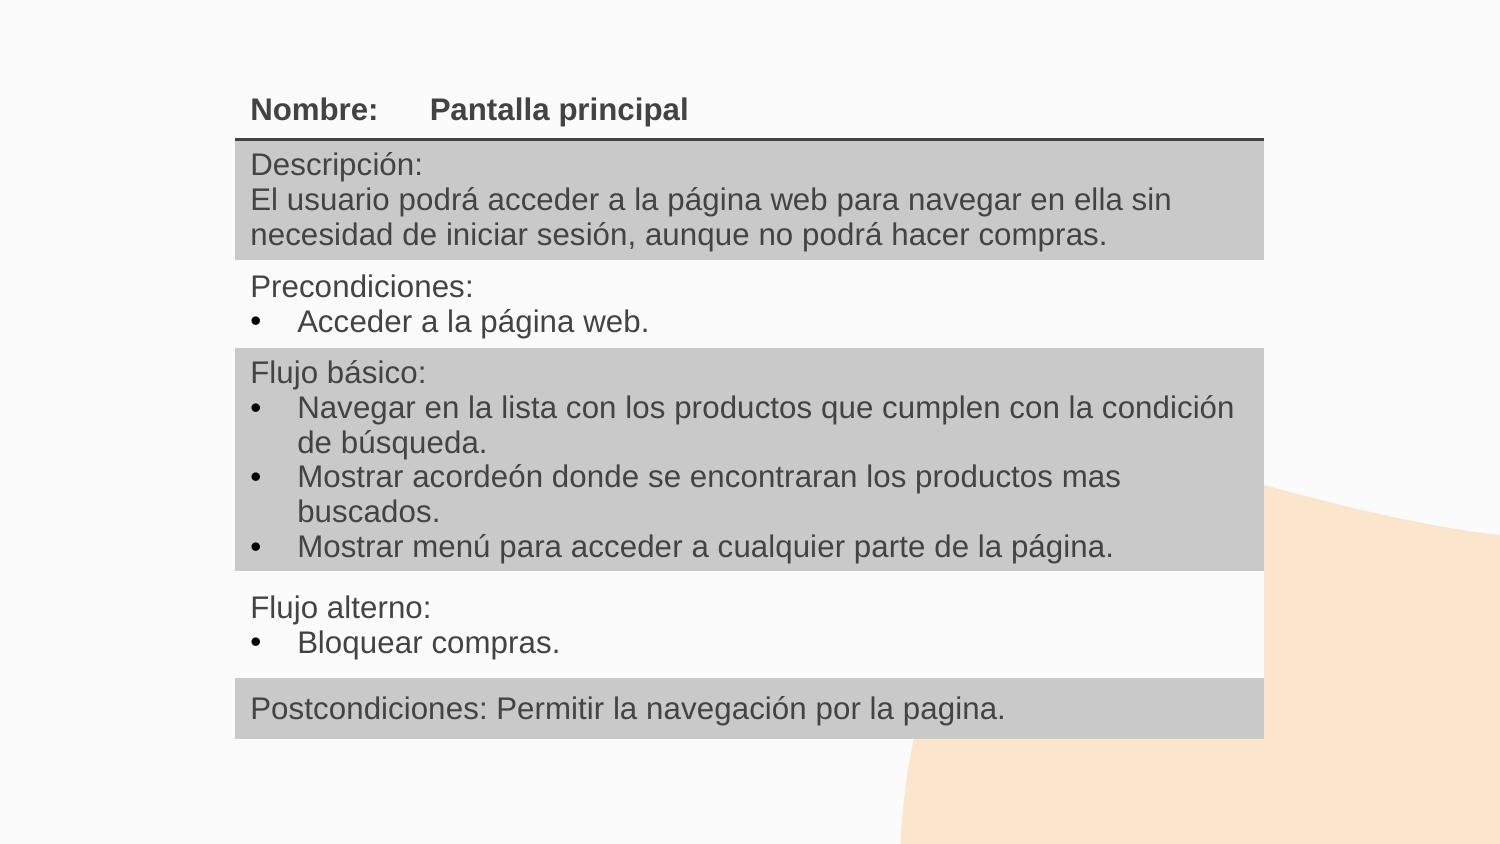

| Nombre: | Pantalla principal |
| --- | --- |
| Descripción: El usuario podrá acceder a la página web para navegar en ella sin necesidad de iniciar sesión, aunque no podrá hacer compras. |  |
| Precondiciones: Acceder a la página web. |  |
| Flujo básico: Navegar en la lista con los productos que cumplen con la condición de búsqueda. Mostrar acordeón donde se encontraran los productos mas buscados. Mostrar menú para acceder a cualquier parte de la página. |  |
| Flujo alterno: Bloquear compras. |  |
| Postcondiciones: Permitir la navegación por la pagina. |  |